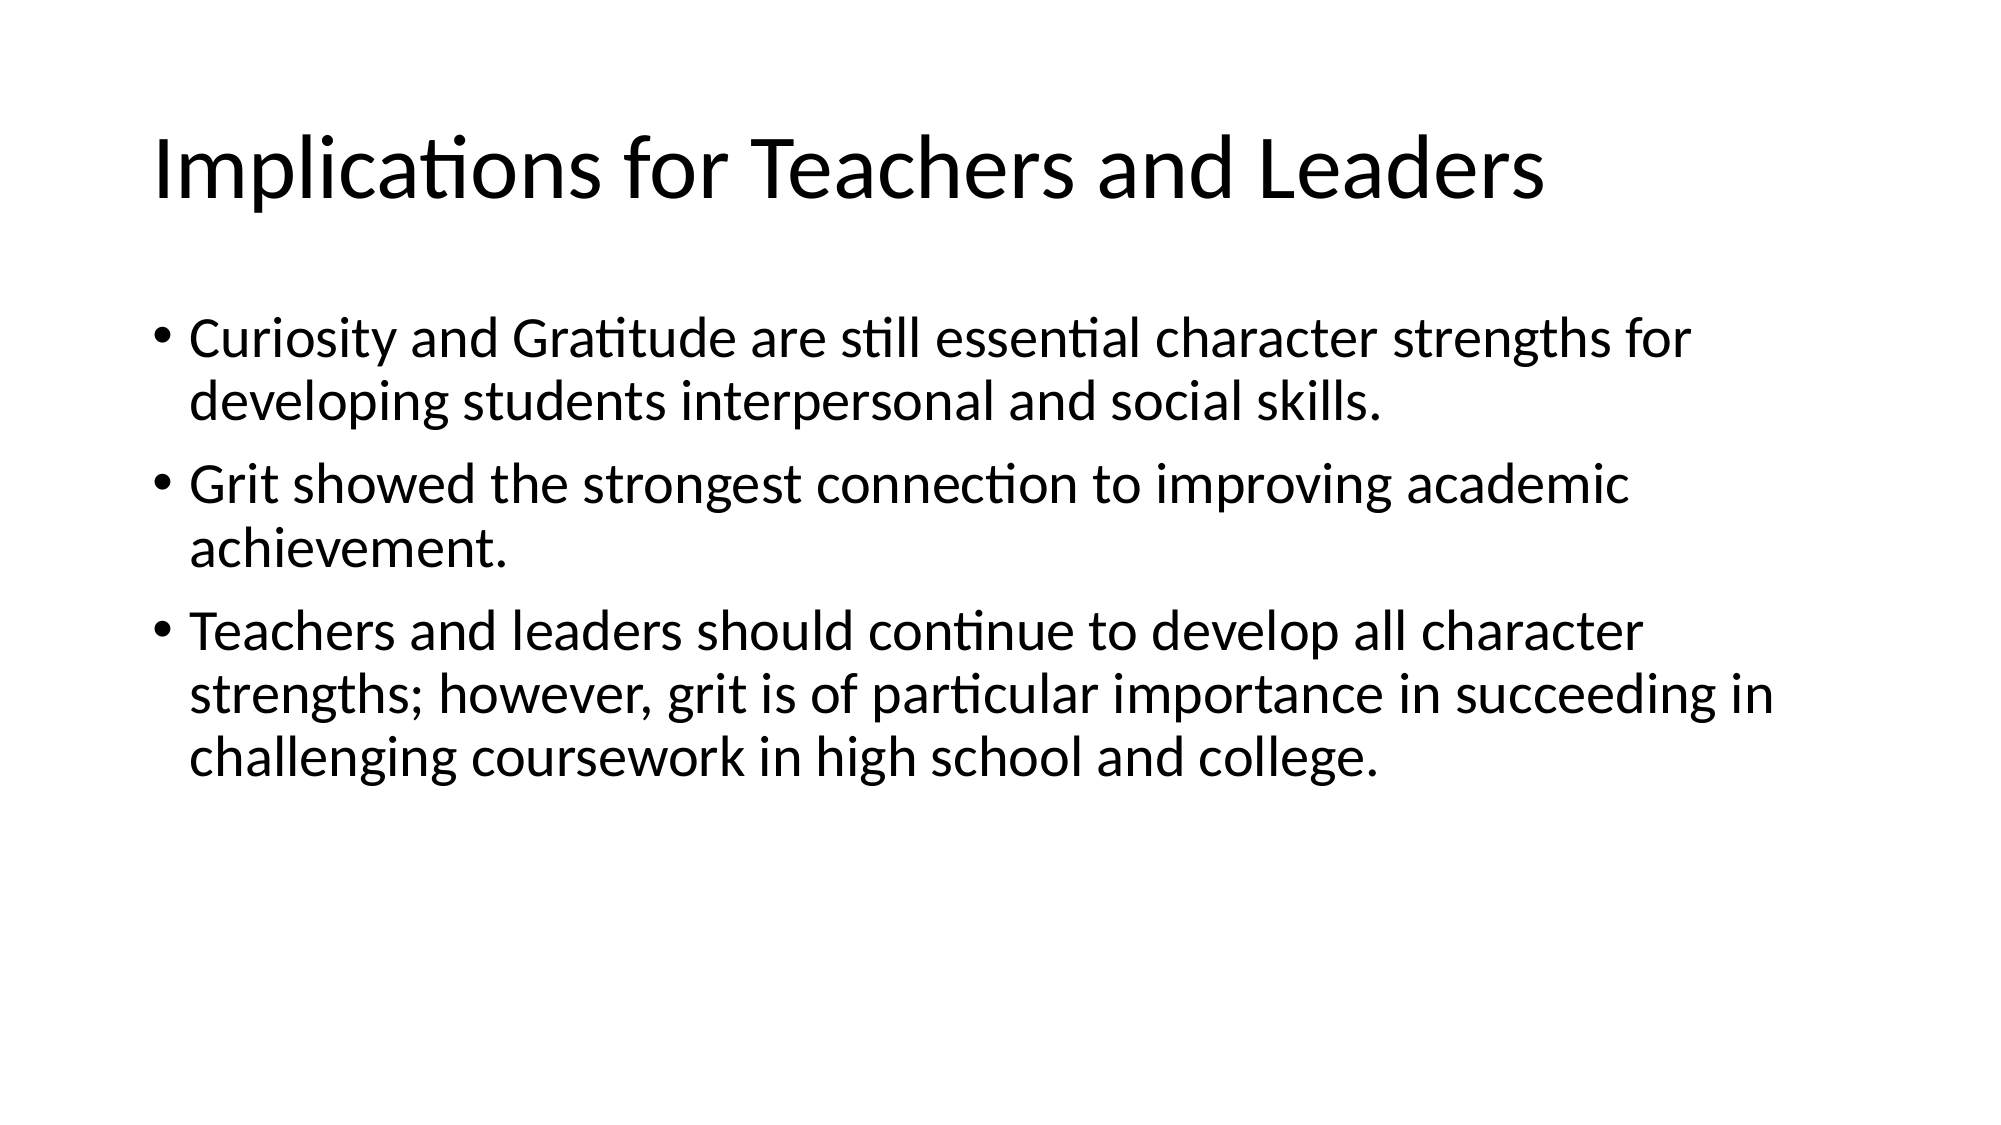

# Implications for Teachers and Leaders
Curiosity and Gratitude are still essential character strengths for developing students interpersonal and social skills.
Grit showed the strongest connection to improving academic achievement.
Teachers and leaders should continue to develop all character strengths; however, grit is of particular importance in succeeding in challenging coursework in high school and college.